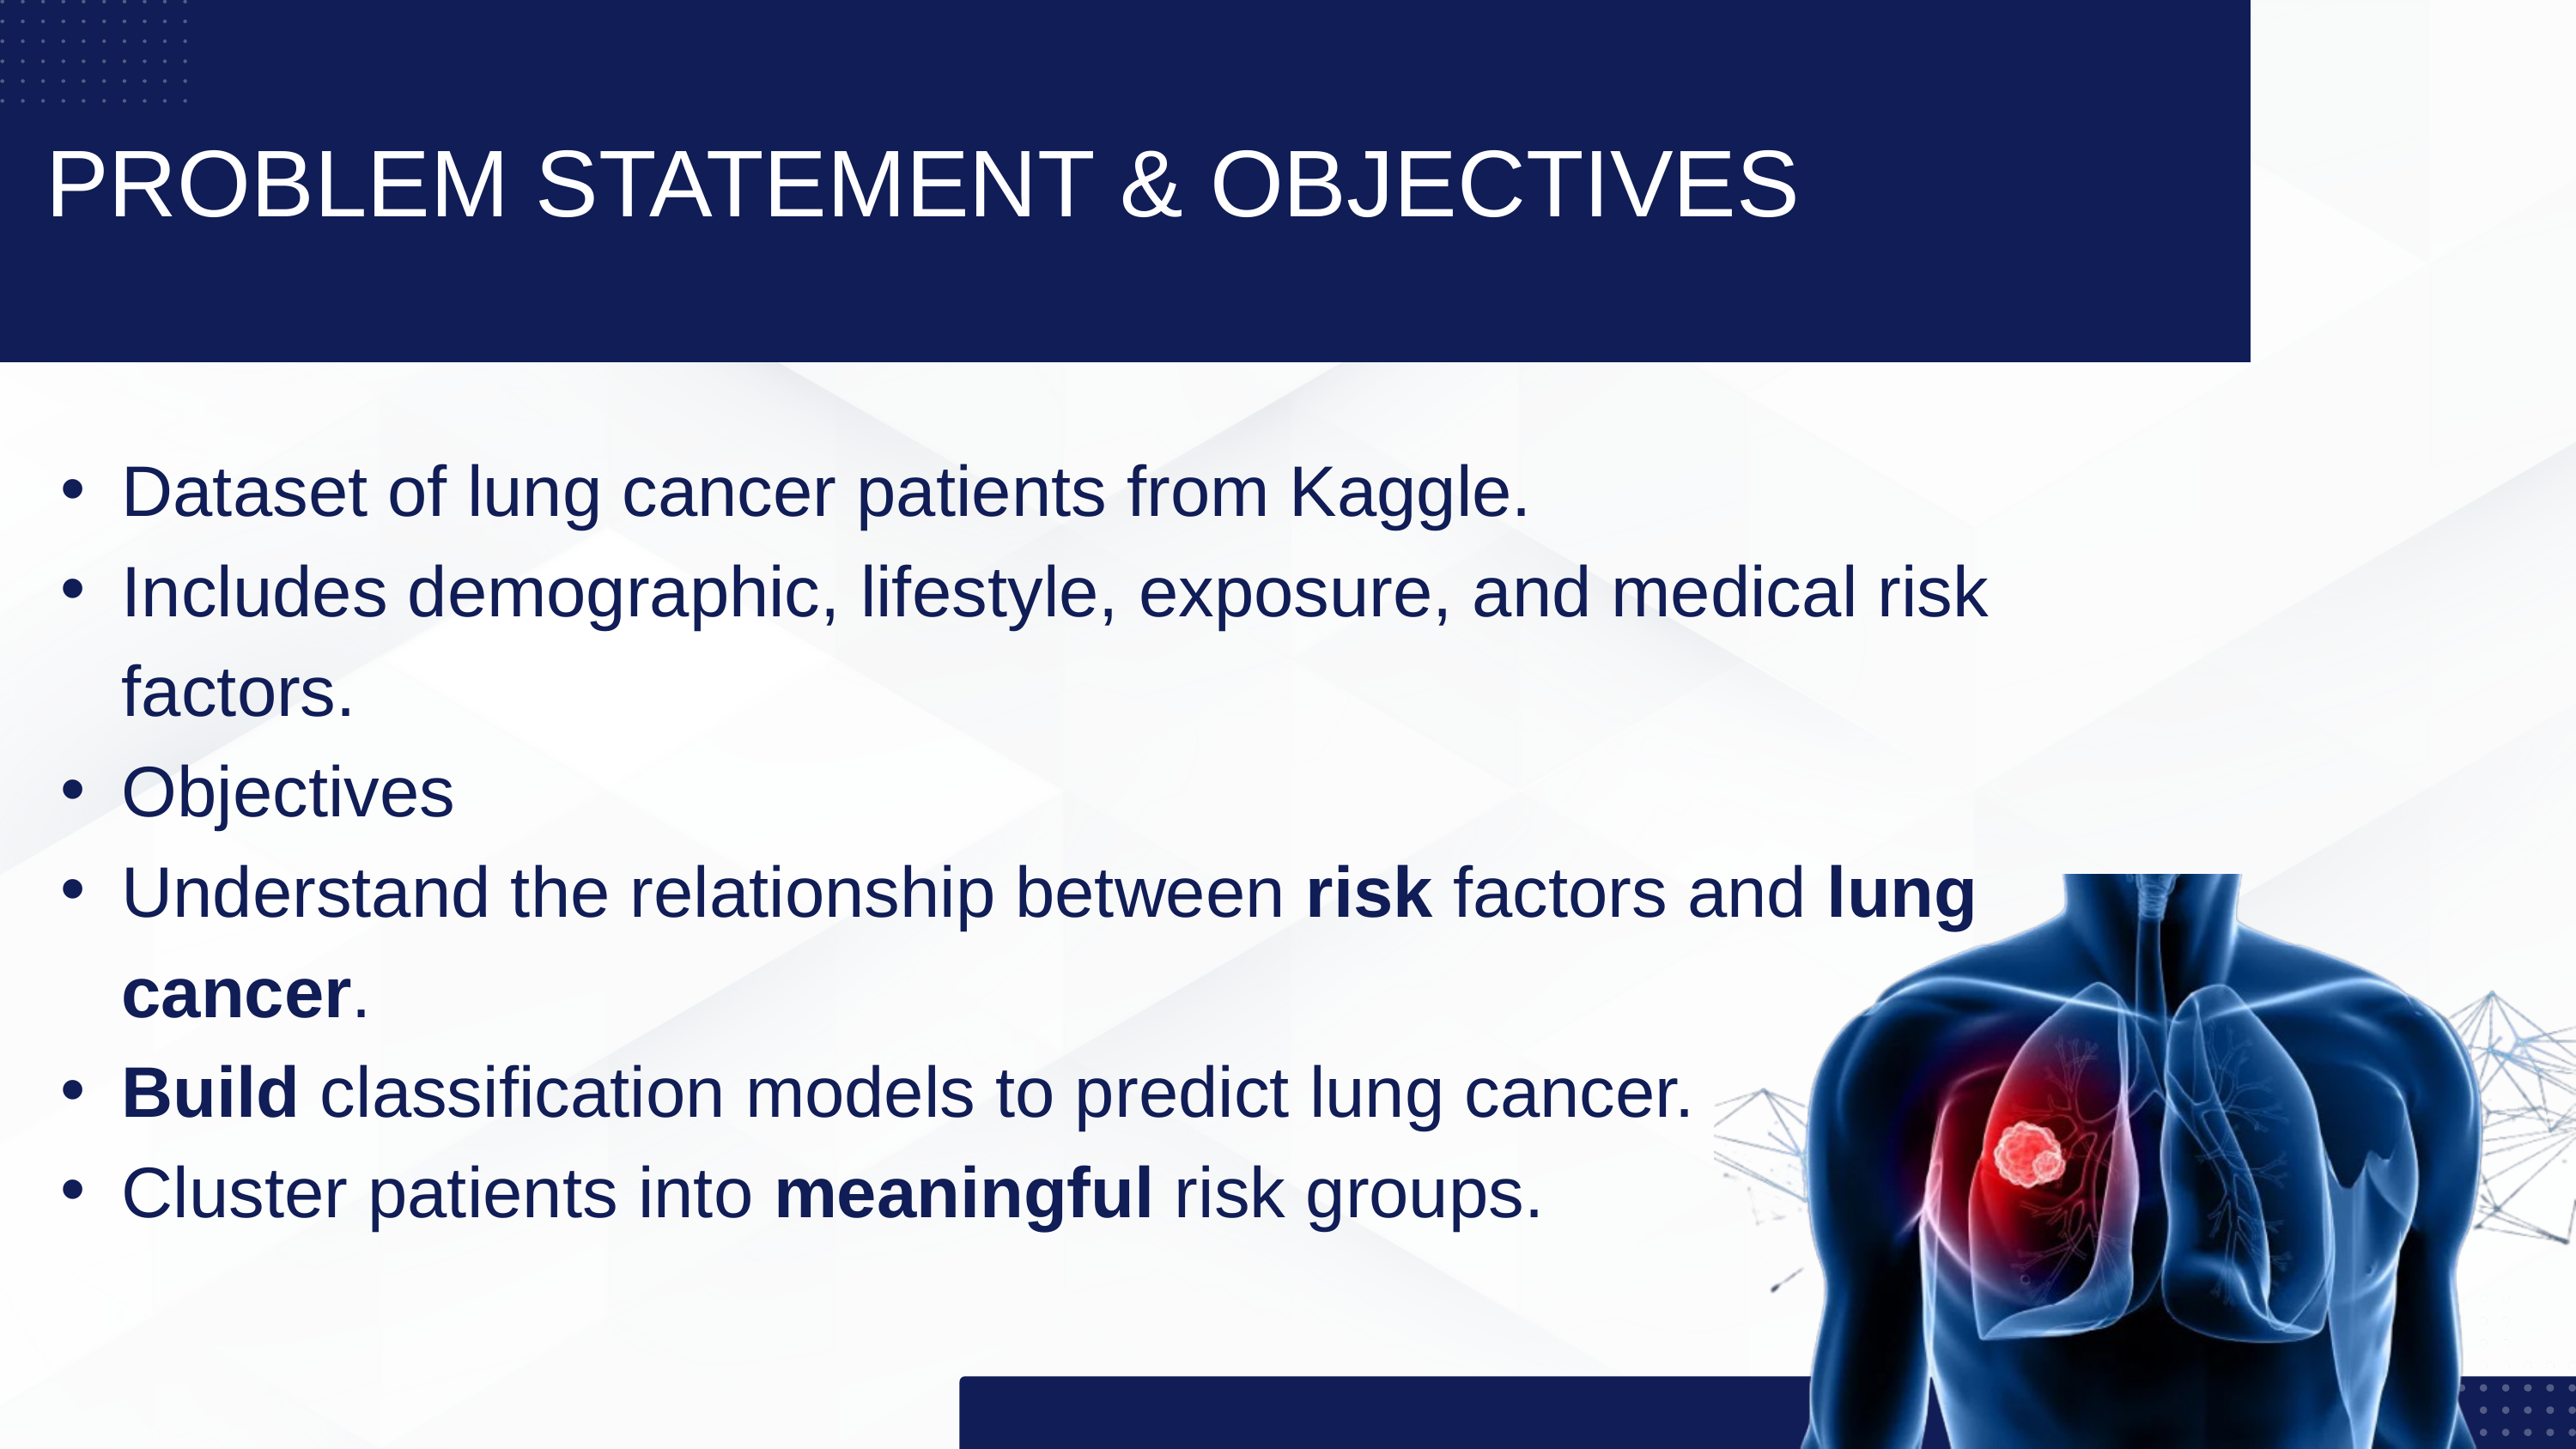

PROBLEM STATEMENT & OBJECTIVES

Dataset of lung cancer patients from Kaggle.
Includes demographic, lifestyle, exposure, and medical risk factors.
Objectives
Understand the relationship between risk factors and lung cancer.
Build classification models to predict lung cancer.
Cluster patients into meaningful risk groups.